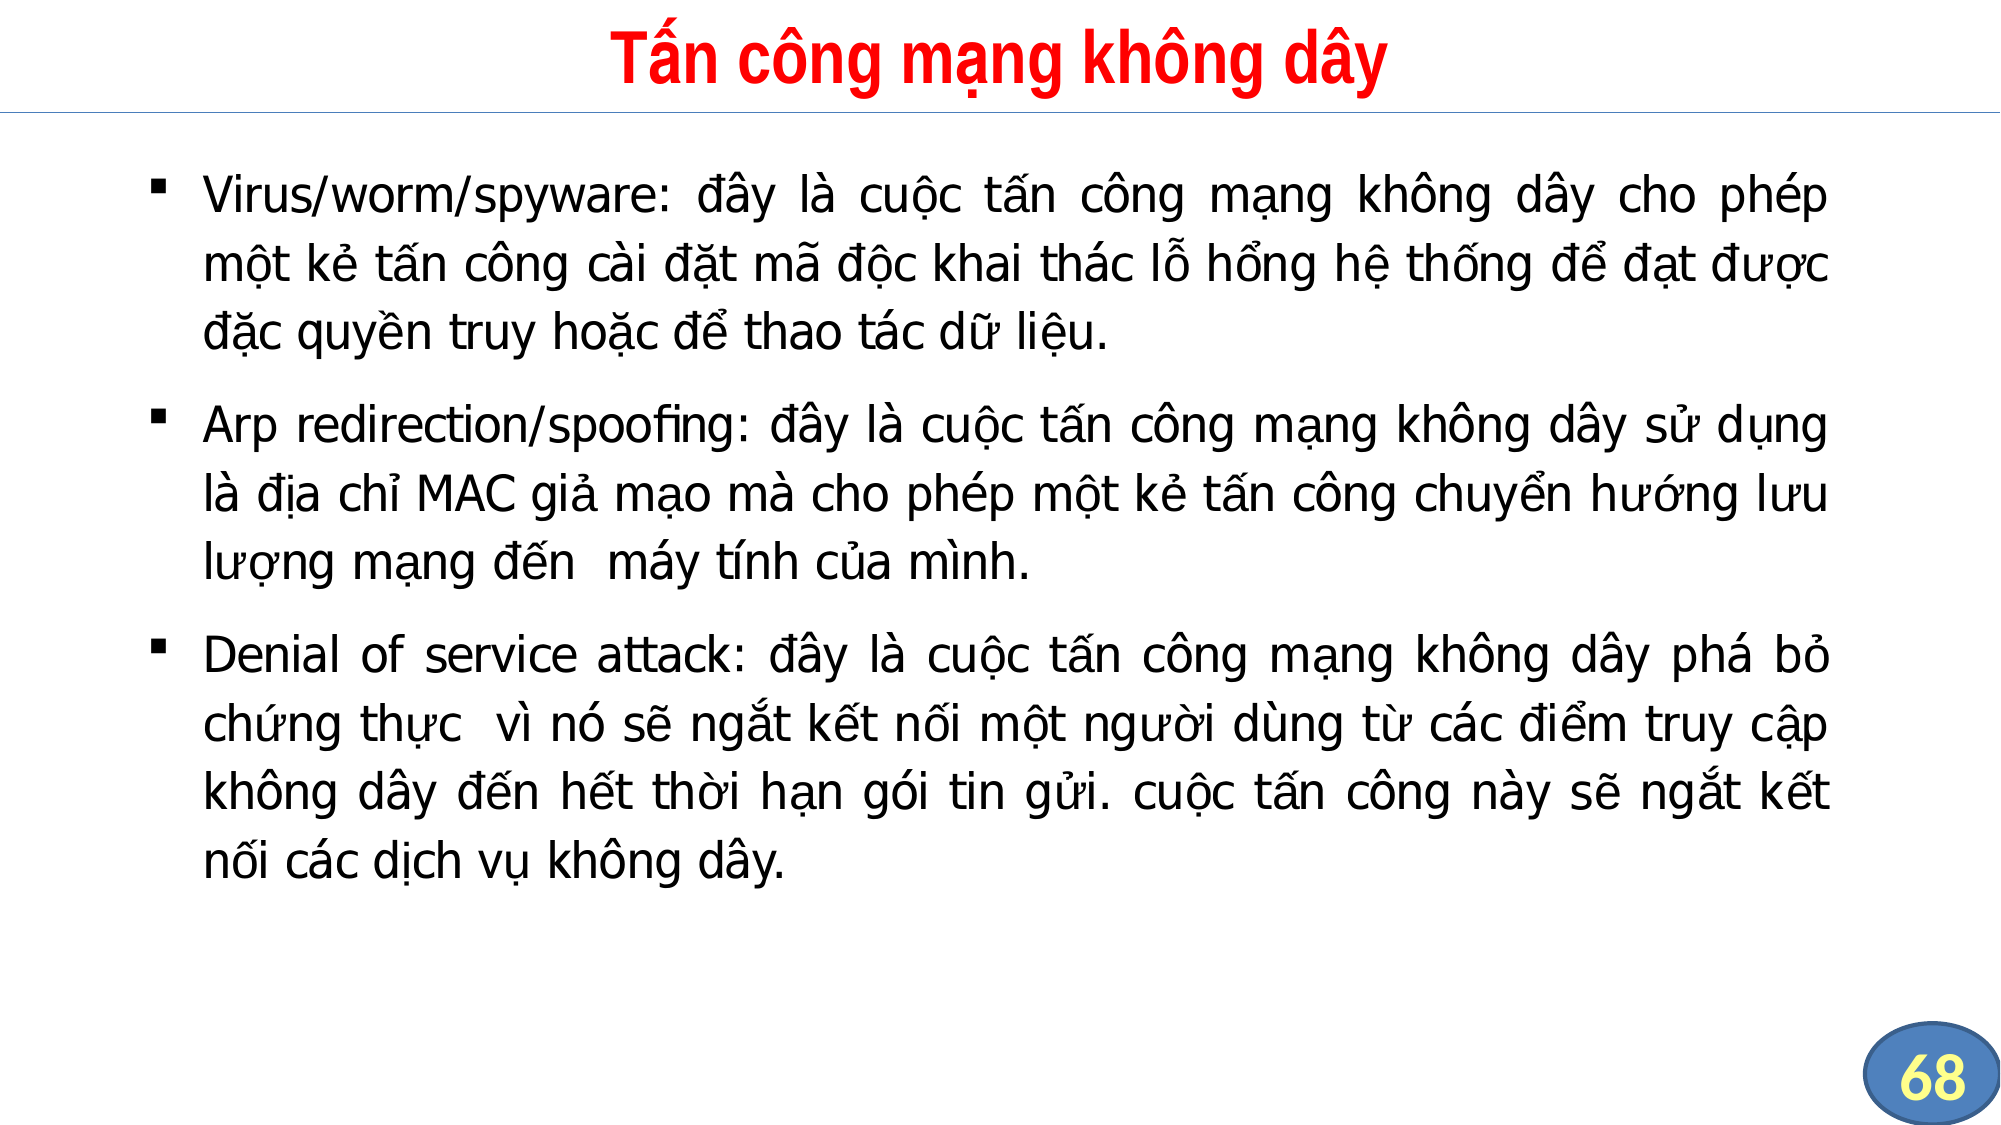

# Tấn công mạng không dây
Virus/worm/spyware: đây là cuộc tấn công mạng không dây cho phép một kẻ tấn công cài đặt mã độc khai thác lỗ hổng hệ thống để đạt được đặc quyền truy hoặc để thao tác dữ liệu.
Arp redirection/spoofing: đây là cuộc tấn công mạng không dây sử dụng là địa chỉ MAC giả mạo mà cho phép một kẻ tấn công chuyển hướng lưu lượng mạng đến  máy tính của mình.
Denial of service attack: đây là cuộc tấn công mạng không dây phá bỏ chứng thực  vì nó sẽ ngắt kết nối một người dùng từ các điểm truy cập không dây đến hết thời hạn gói tin gửi. cuộc tấn công này sẽ ngắt kết nối các dịch vụ không dây.
68